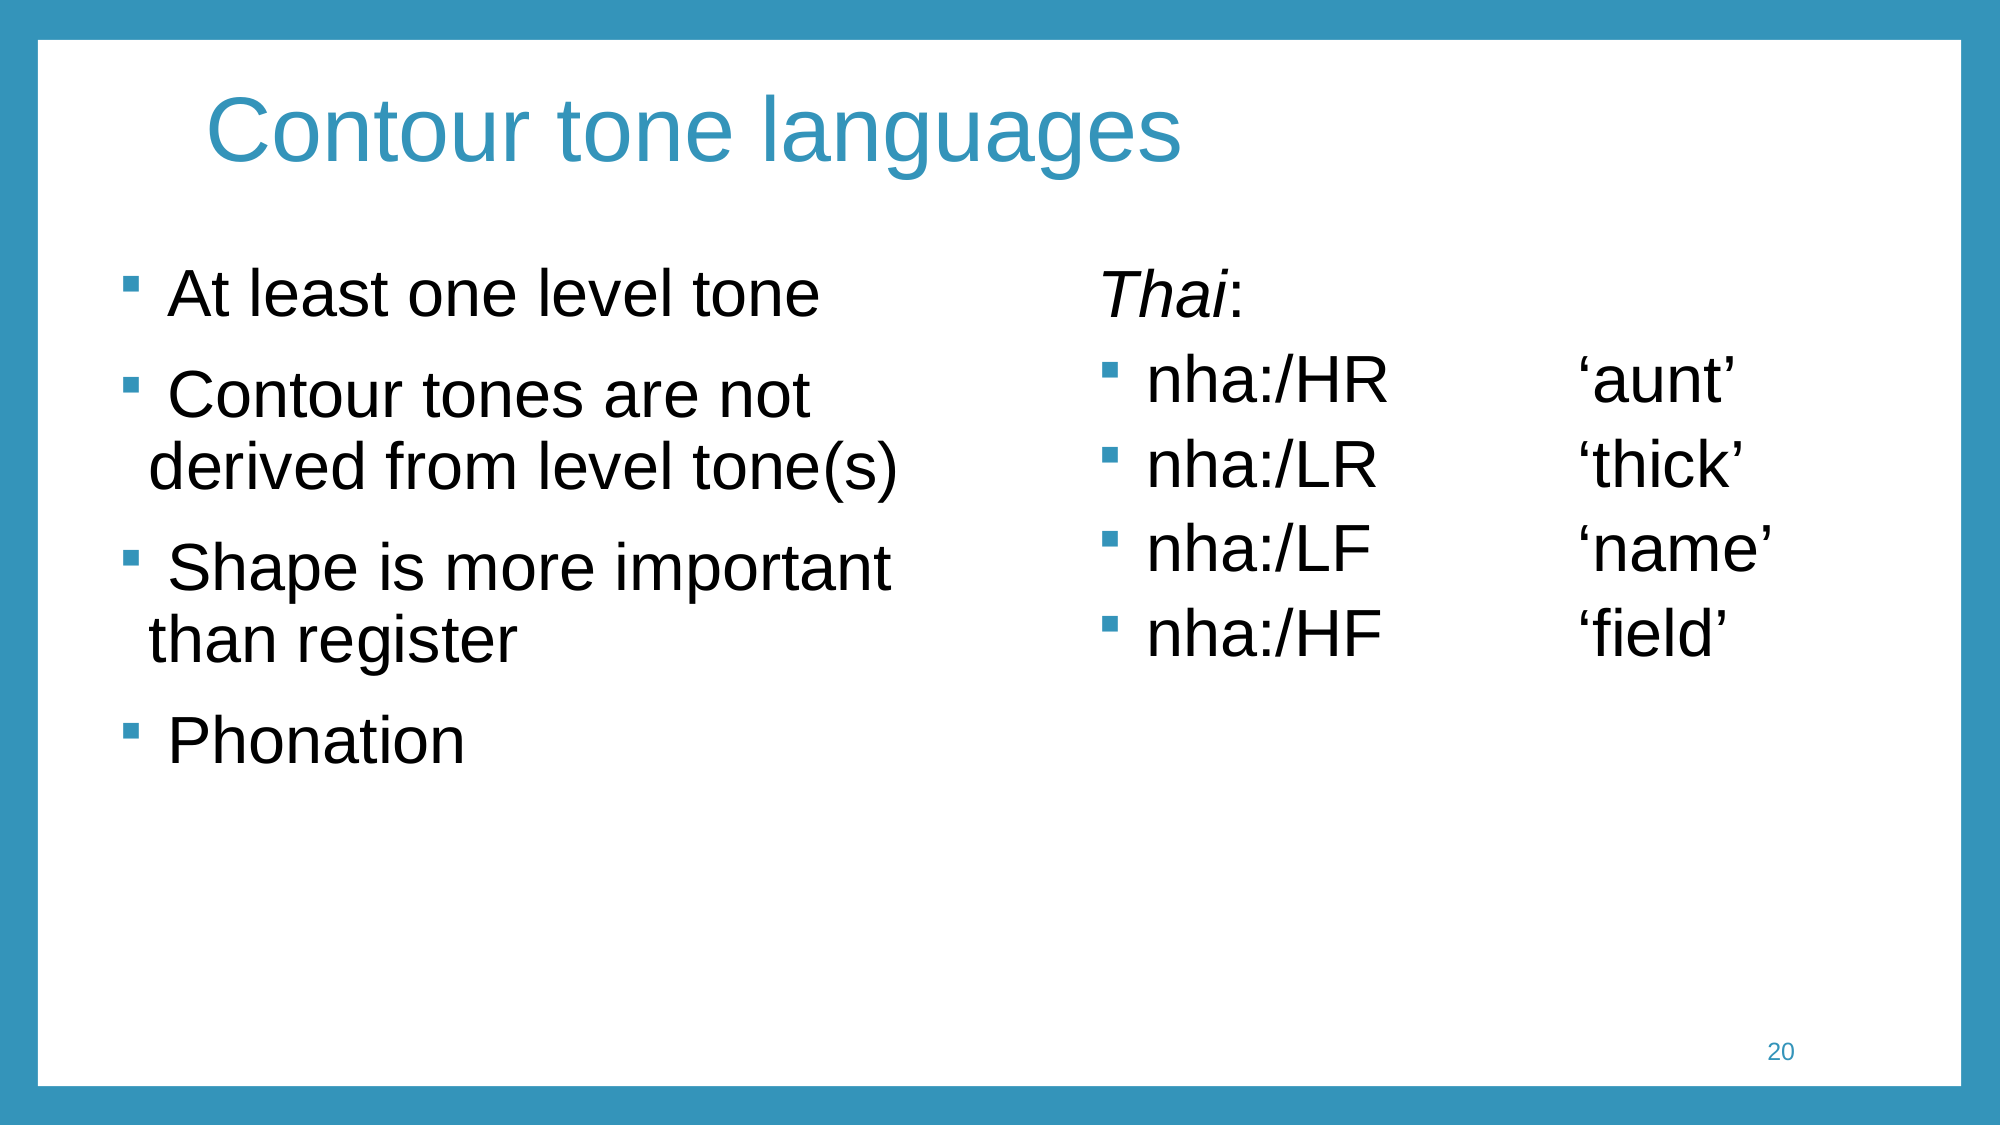

# Contour tone languages
 At least one level tone
 Contour tones are not derived from level tone(s)
 Shape is more important than register
 Phonation
Thai:
 nha:/HR 		‘aunt’
 nha:/LR 		‘thick’
 nha:/LF 		‘name’
 nha:/HF 		‘field’

20